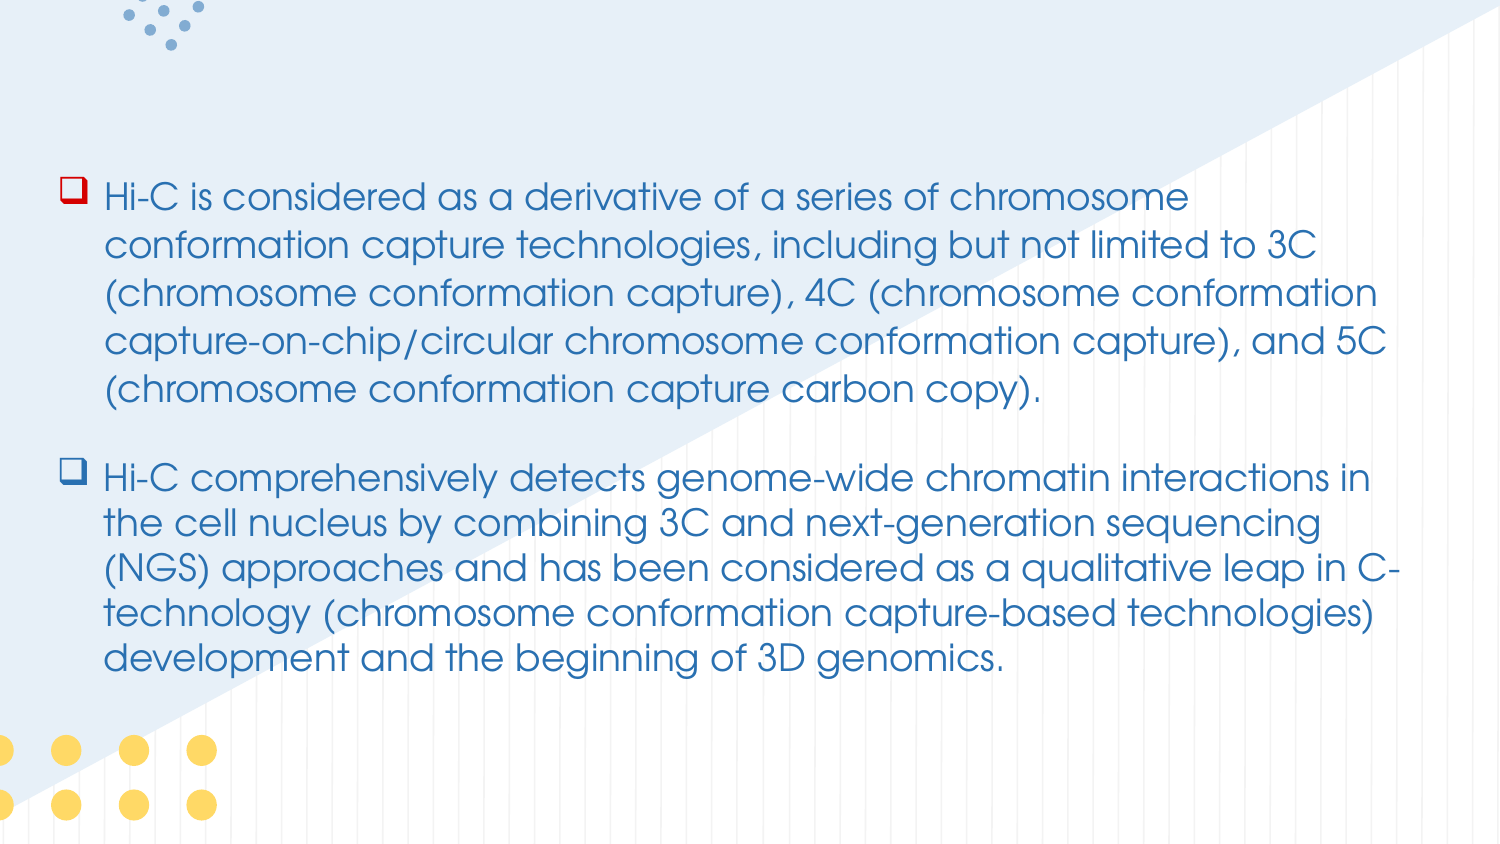

Hi-C is considered as a derivative of a series of chromosome conformation capture technologies, including but not limited to 3C (chromosome conformation capture), 4C (chromosome conformation capture-on-chip/circular chromosome conformation capture), and 5C (chromosome conformation capture carbon copy).
Hi-C comprehensively detects genome-wide chromatin interactions in the cell nucleus by combining 3C and next-generation sequencing (NGS) approaches and has been considered as a qualitative leap in C-technology (chromosome conformation capture-based technologies) development and the beginning of 3D genomics.